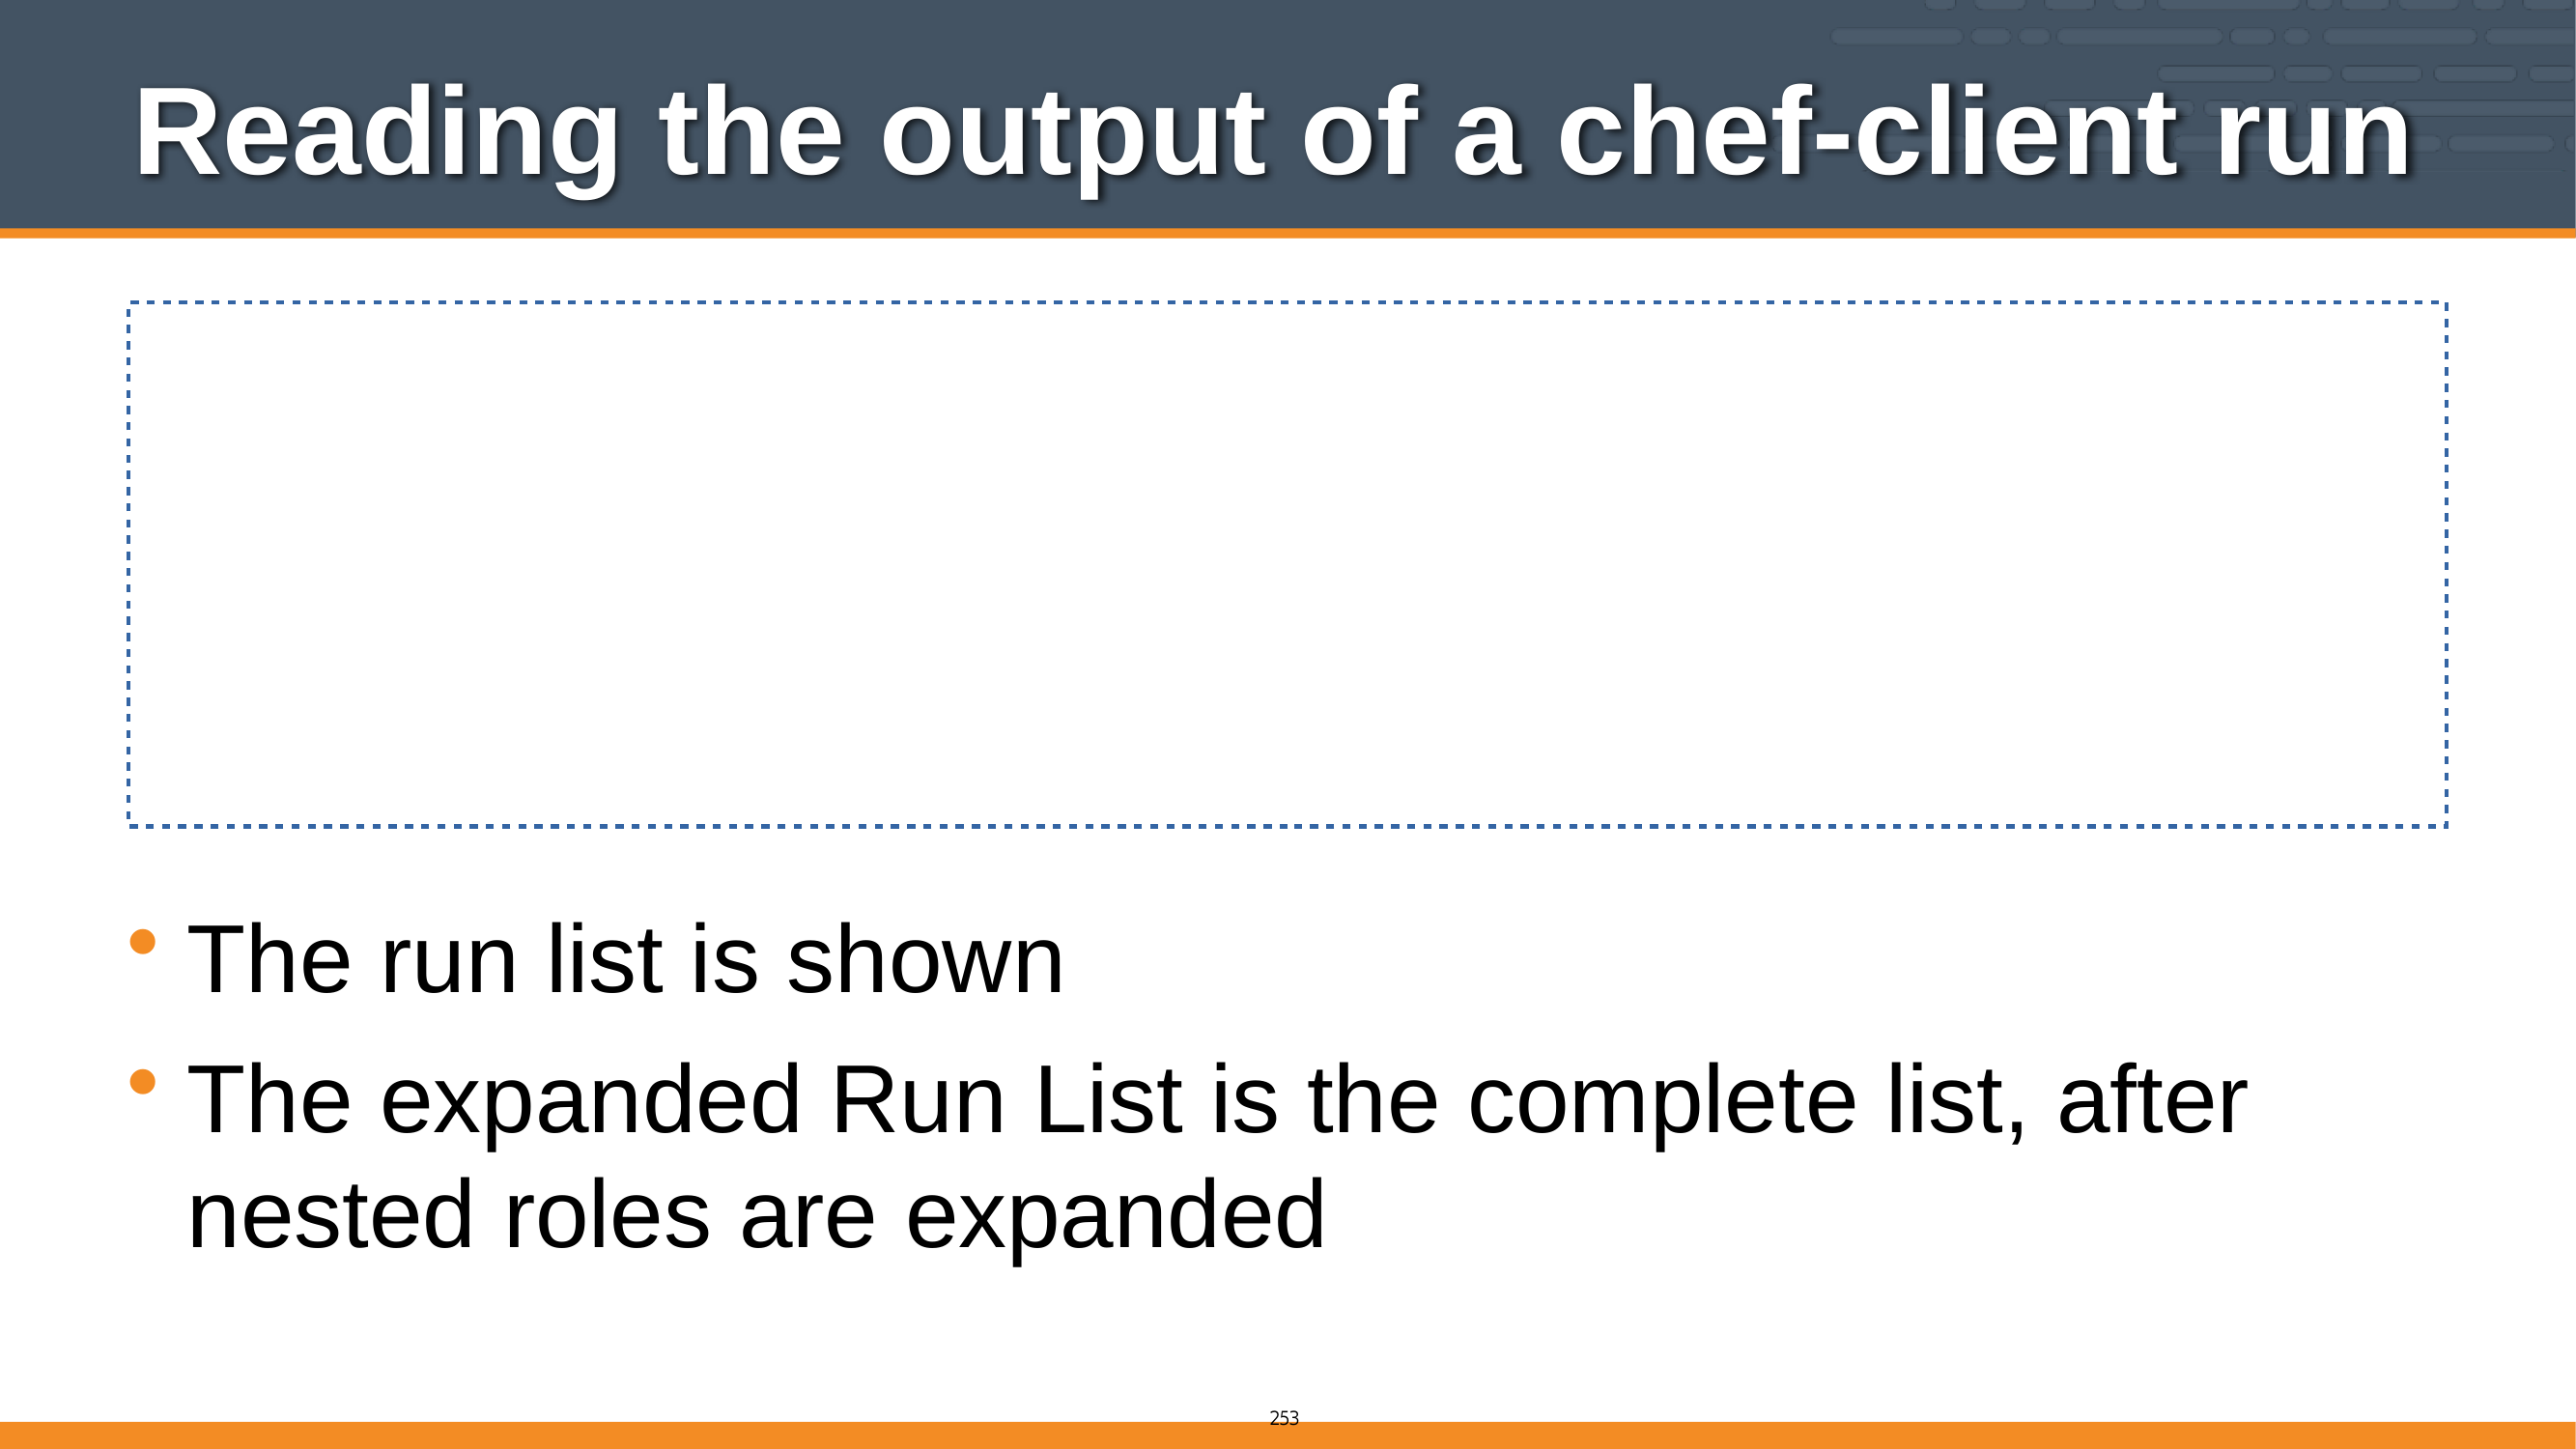

# Reading the output of a chef-client run
Starting Chef Client, version 11.8.2
[2014-01-06T07:06:00-05:00] INFO: *** Chef 11.8.2 ***
[2014-01-06T07:06:00-05:00] INFO: Chef-client pid: 10781
[2014-01-06T07:06:01-05:00] INFO: Run List is [recipe[apache]]
[2014-01-06T07:06:01-05:00] INFO: Run List expands to [apache]
[2014-01-06T07:06:01-05:00] INFO: Starting Chef Run for node1
[2014-01-06T07:06:01-05:00] INFO: Running start handlers
[2014-01-06T07:06:01-05:00] INFO: Start handlers complete.
The run list is shown
The expanded Run List is the complete list, after nested roles are expanded
253